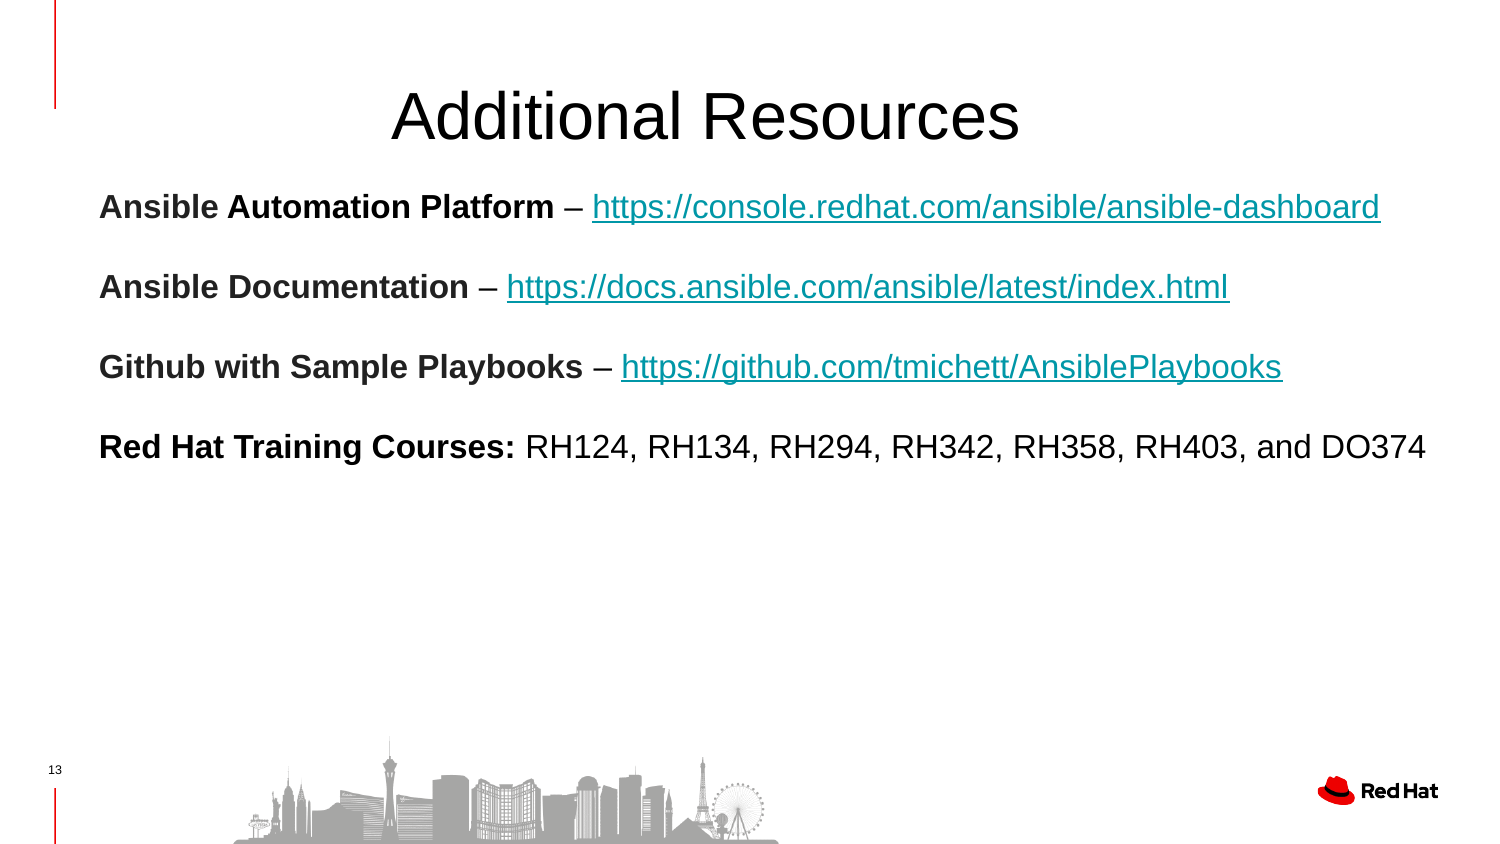

# Additional Resources
Ansible Automation Platform – https://console.redhat.com/ansible/ansible-dashboard

Ansible Documentation – https://docs.ansible.com/ansible/latest/index.html

Github with Sample Playbooks – https://github.com/tmichett/AnsiblePlaybooks

Red Hat Training Courses: RH124, RH134, RH294, RH342, RH358, RH403, and DO374
13